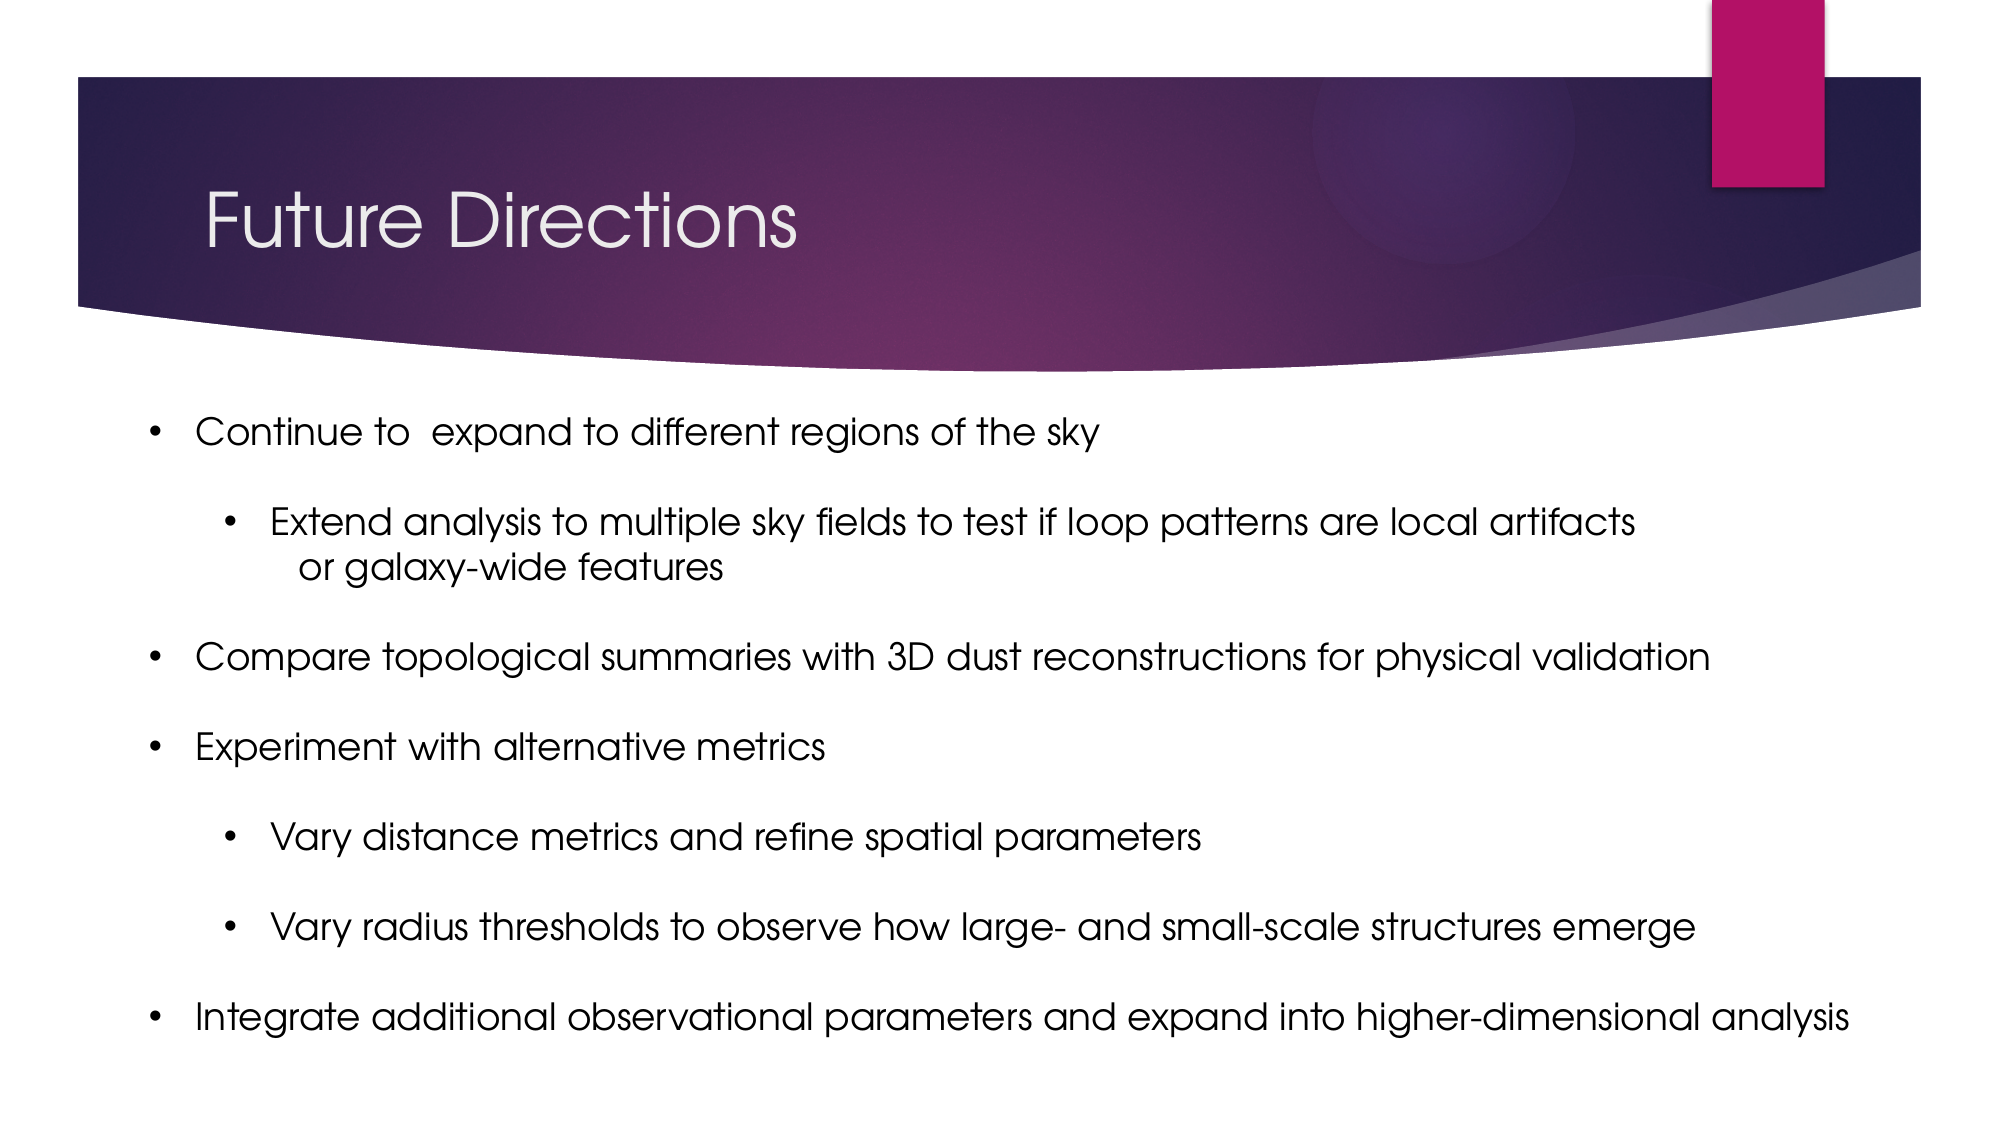

# Future Directions
Continue to  expand to different regions of the sky

Extend analysis to multiple sky fields to test if loop patterns are local artifacts
or galaxy-wide features

Compare topological summaries with 3D dust reconstructions for physical validation

Experiment with alternative metrics

Vary distance metrics and refine spatial parameters

Vary radius thresholds to observe how large- and small-scale structures emerge

Integrate additional observational parameters and expand into higher-dimensional analysis